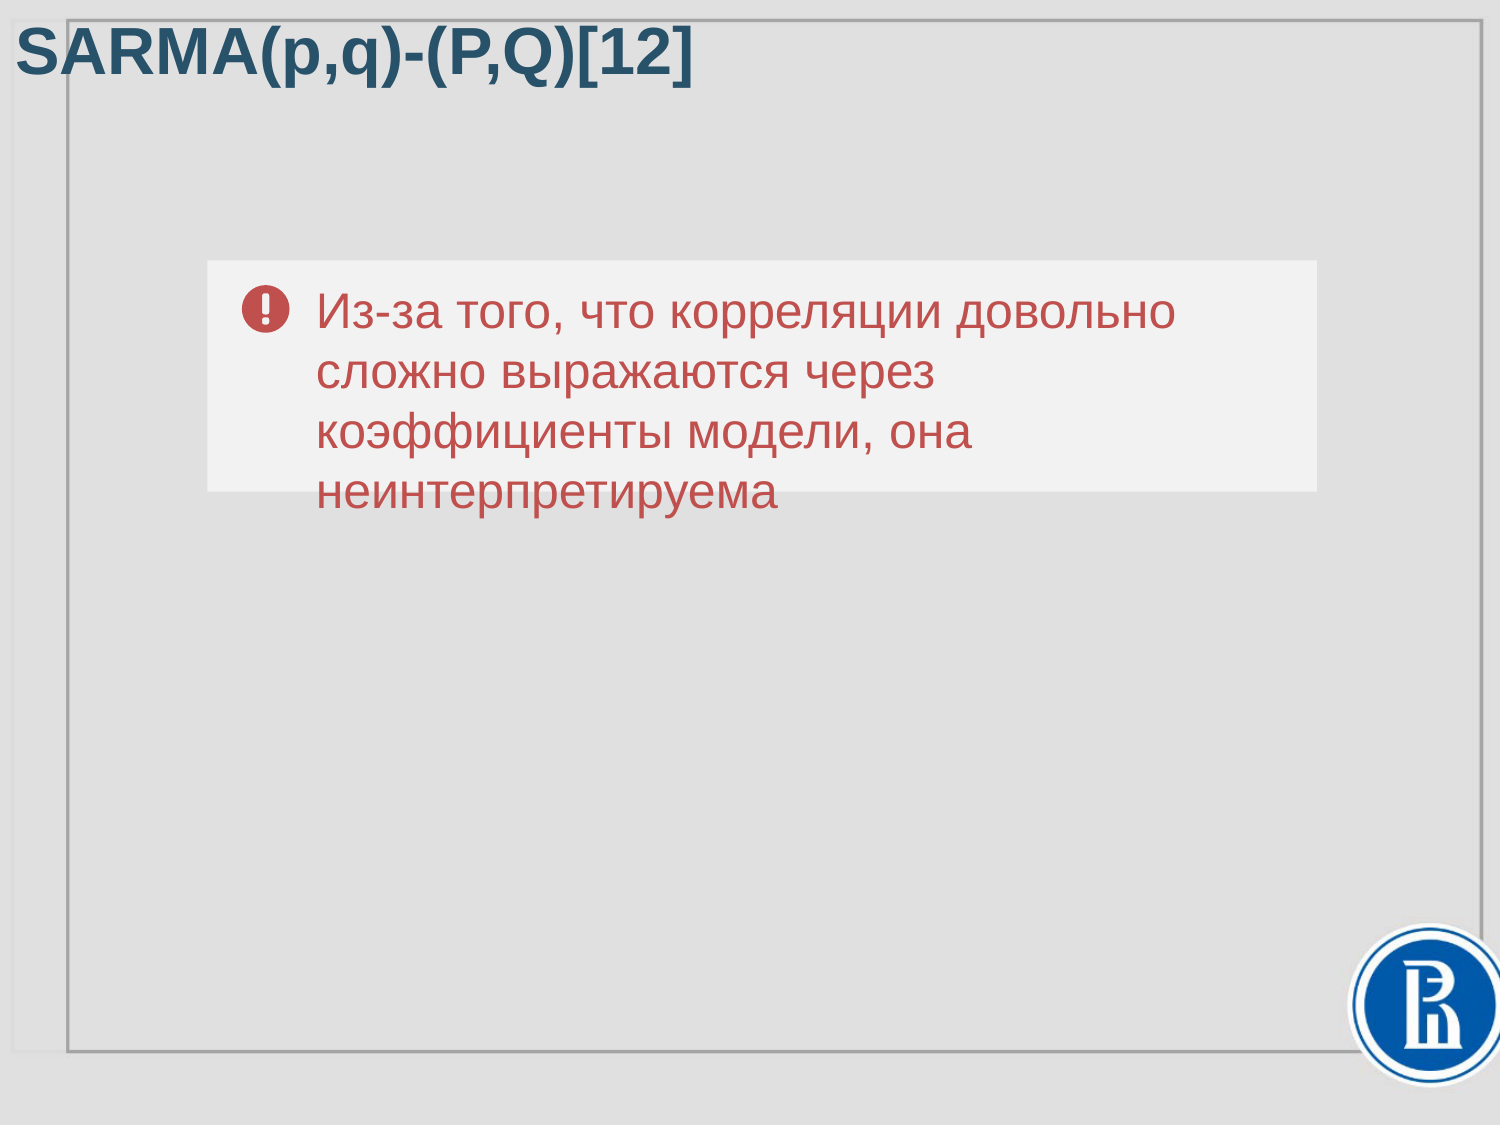

SARMA(p,q)-(P,Q)[12]

Из-за того, что корреляции довольно сложно выражаются через коэффициенты модели, она неинтерпретируема